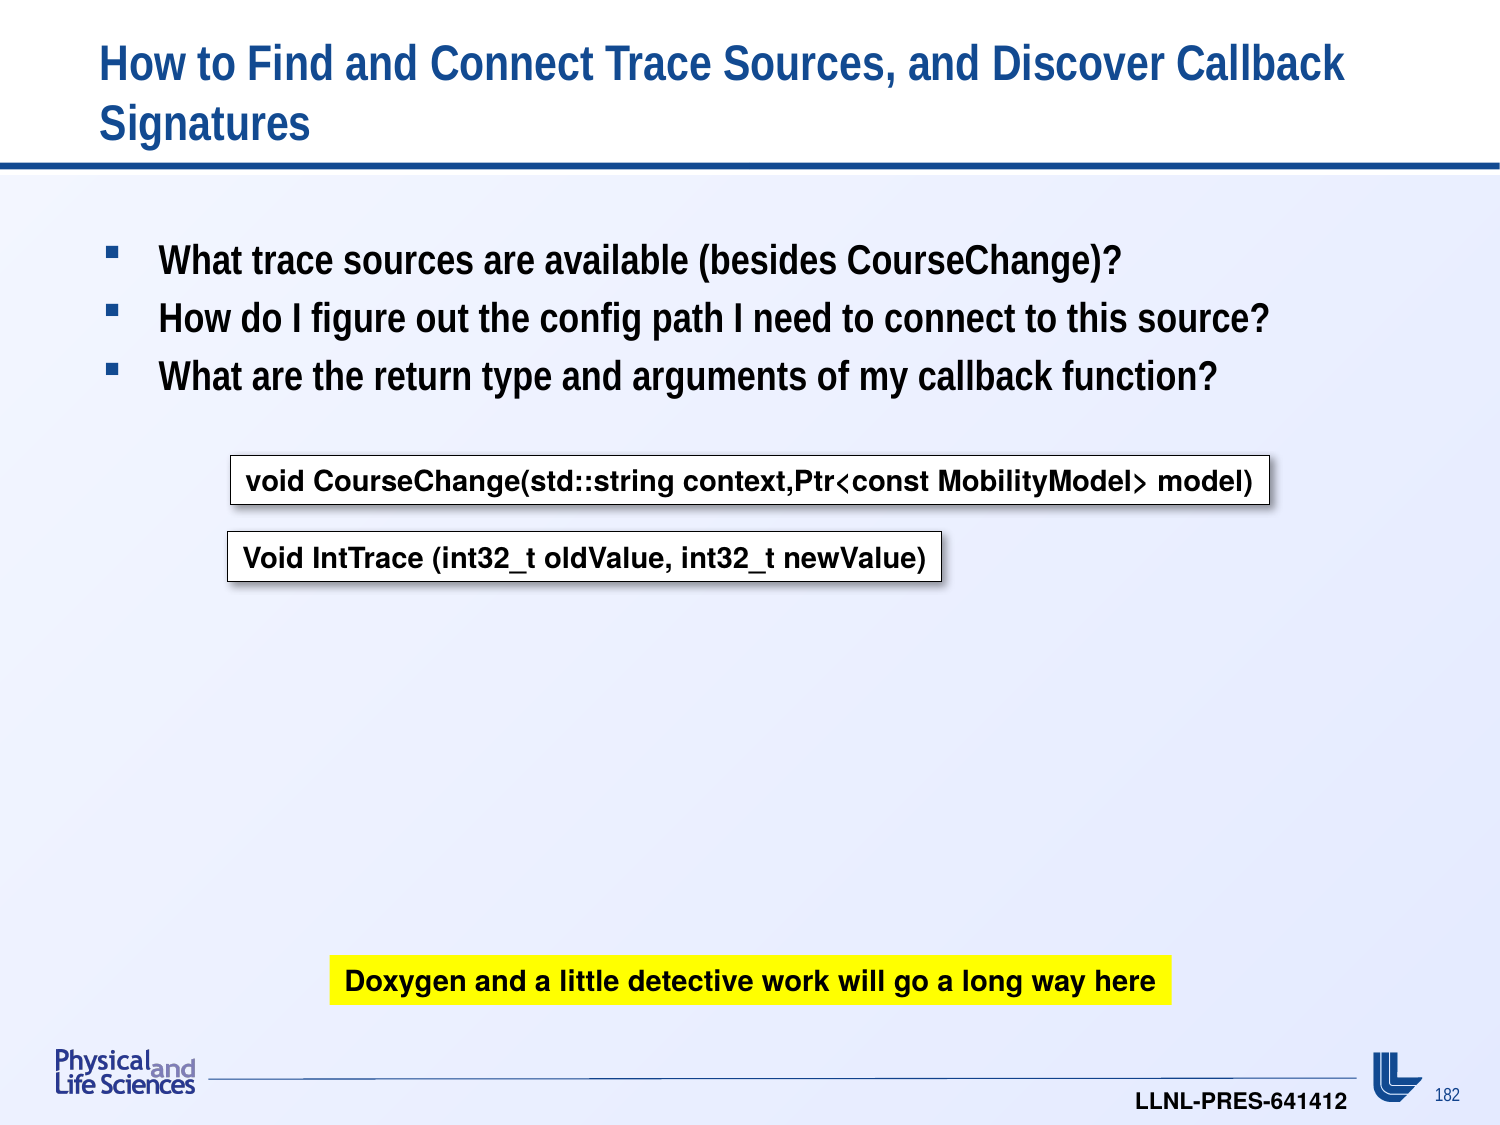

# How to Find and Connect Trace Sources, and Discover Callback Signatures
What trace sources are available (besides CourseChange)?
How do I figure out the config path I need to connect to this source?
What are the return type and arguments of my callback function?

void CourseChange(std::string context,Ptr<const MobilityModel> model)
Void IntTrace (int32_t oldValue, int32_t newValue)
Doxygen and a little detective work will go a long way here